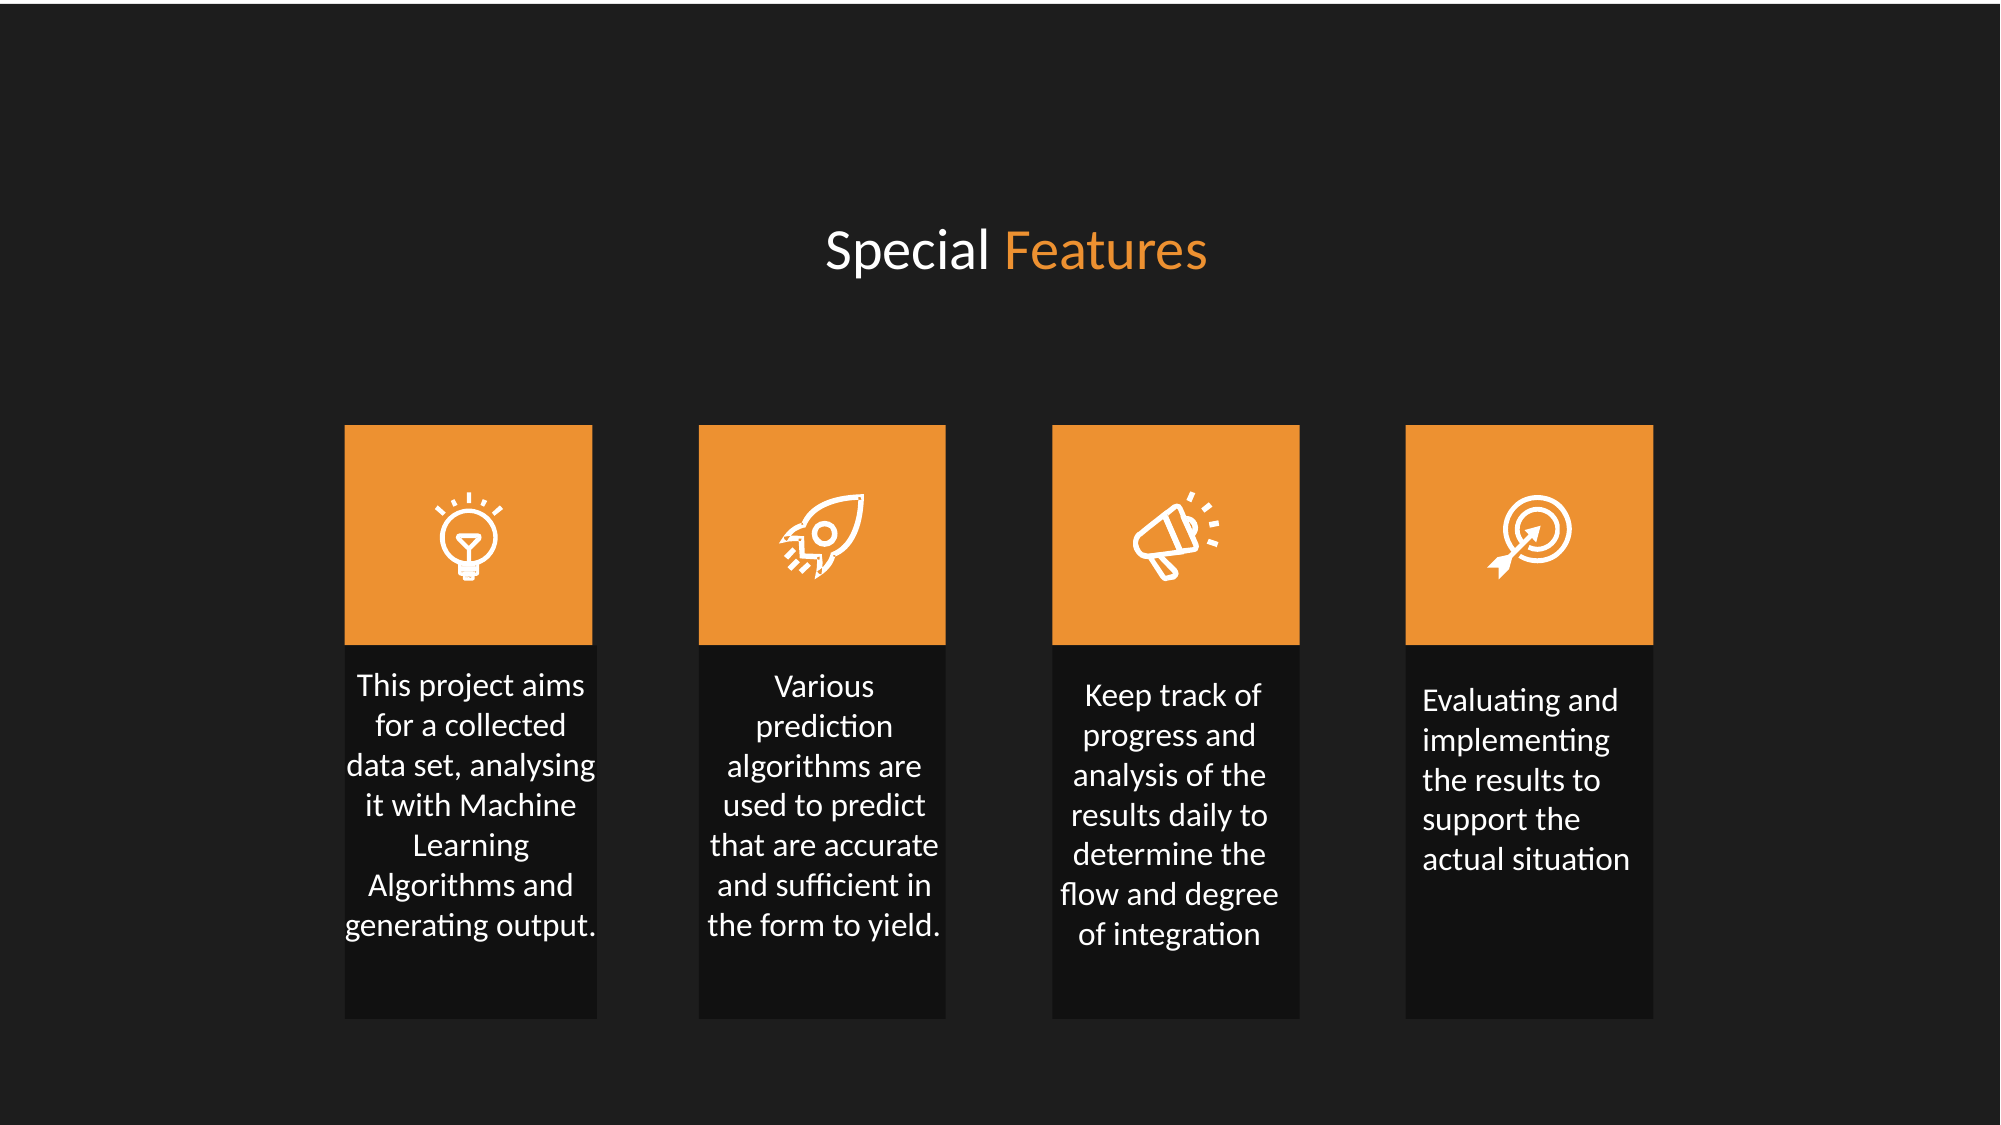

Special Features

This project aims for a collected data set, analysing it with Machine Learning Algorithms and generating output.
Various prediction algorithms are used to predict that are accurate and sufficient in the form to yield.
 Keep track of progress and analysis of the results daily to determine the flow and degree of integration
Evaluating and implementing the results to support the actual situation